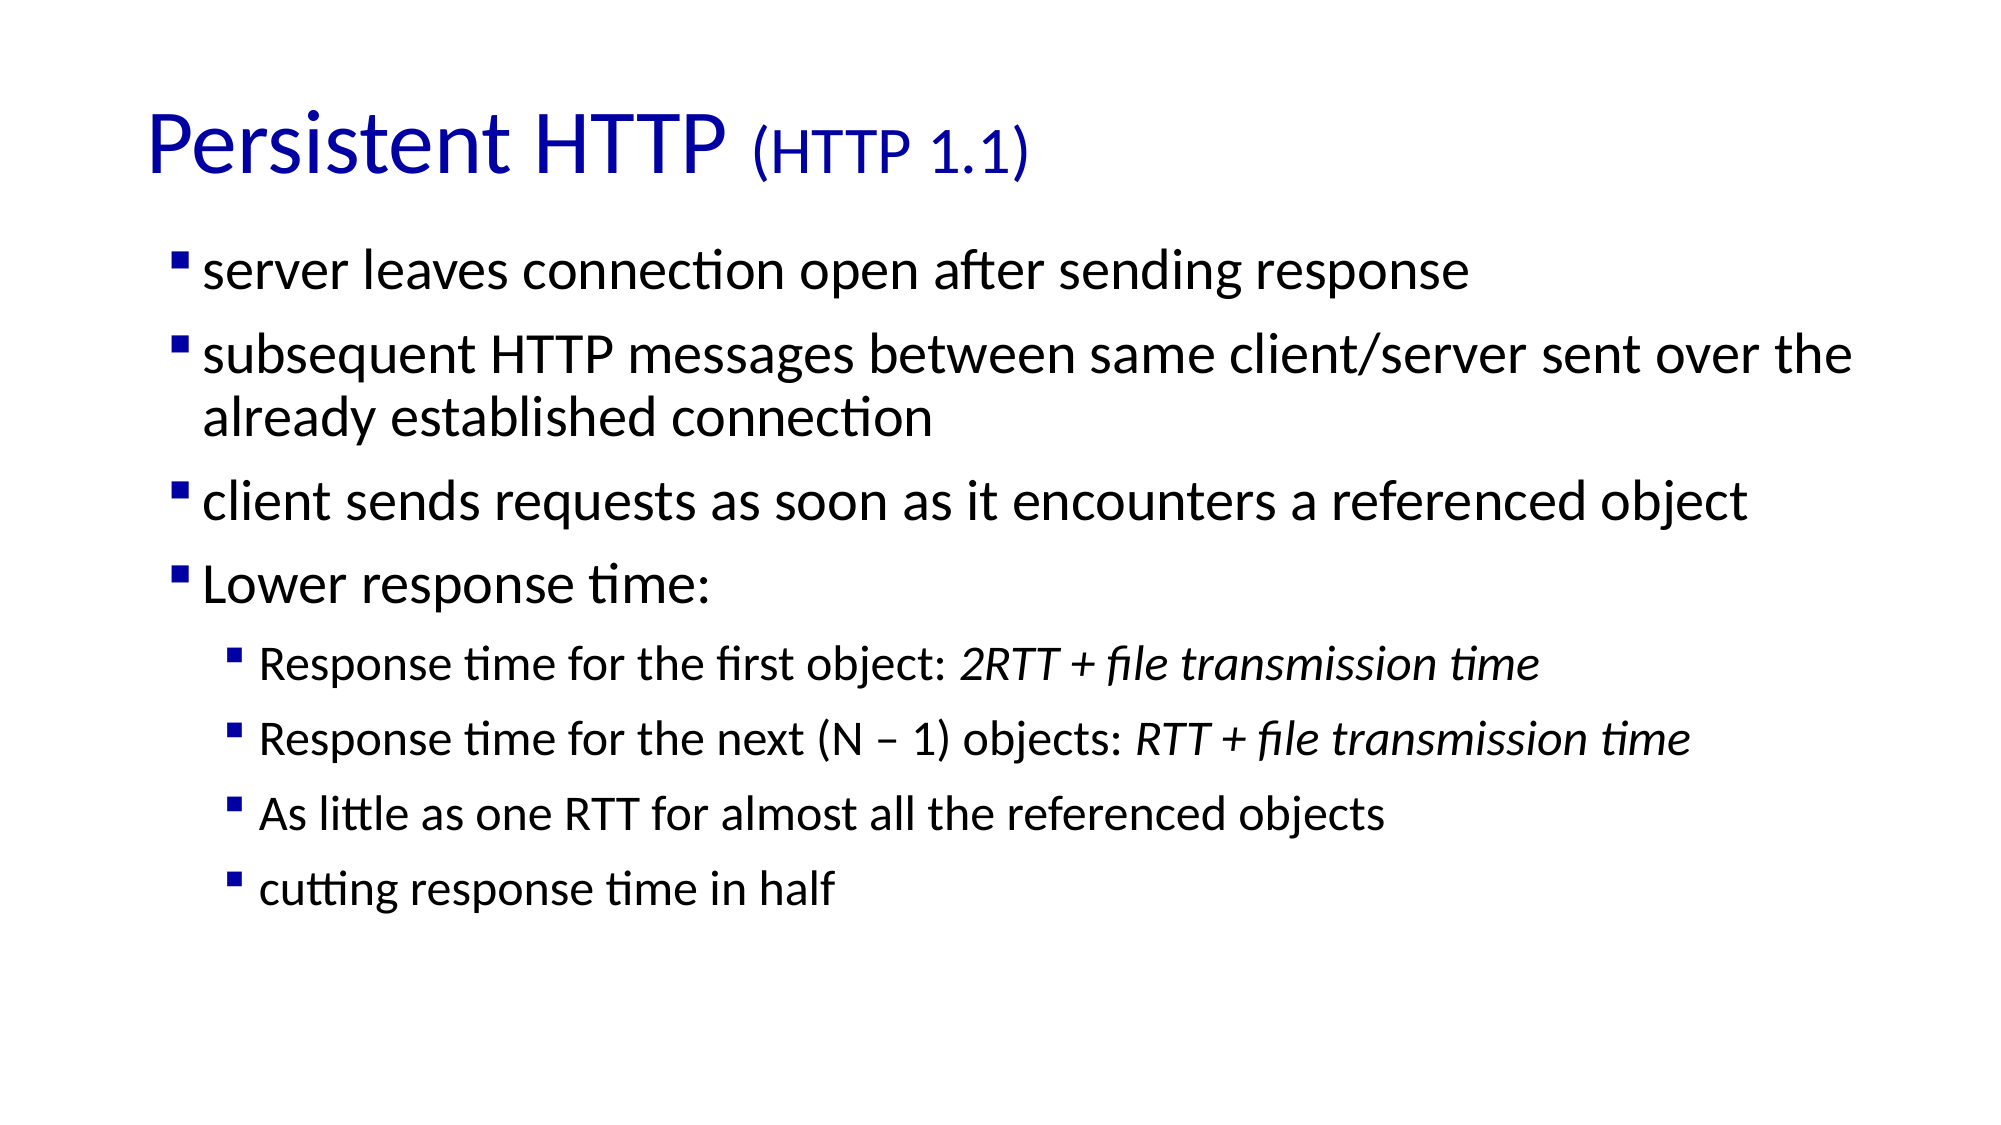

# Persistent HTTP (HTTP 1.1)
server leaves connection open after sending response
subsequent HTTP messages between same client/server sent over the already established connection
client sends requests as soon as it encounters a referenced object
Lower response time:
Response time for the first object: 2RTT + file transmission time
Response time for the next (N – 1) objects: RTT + file transmission time
As little as one RTT for almost all the referenced objects
cutting response time in half